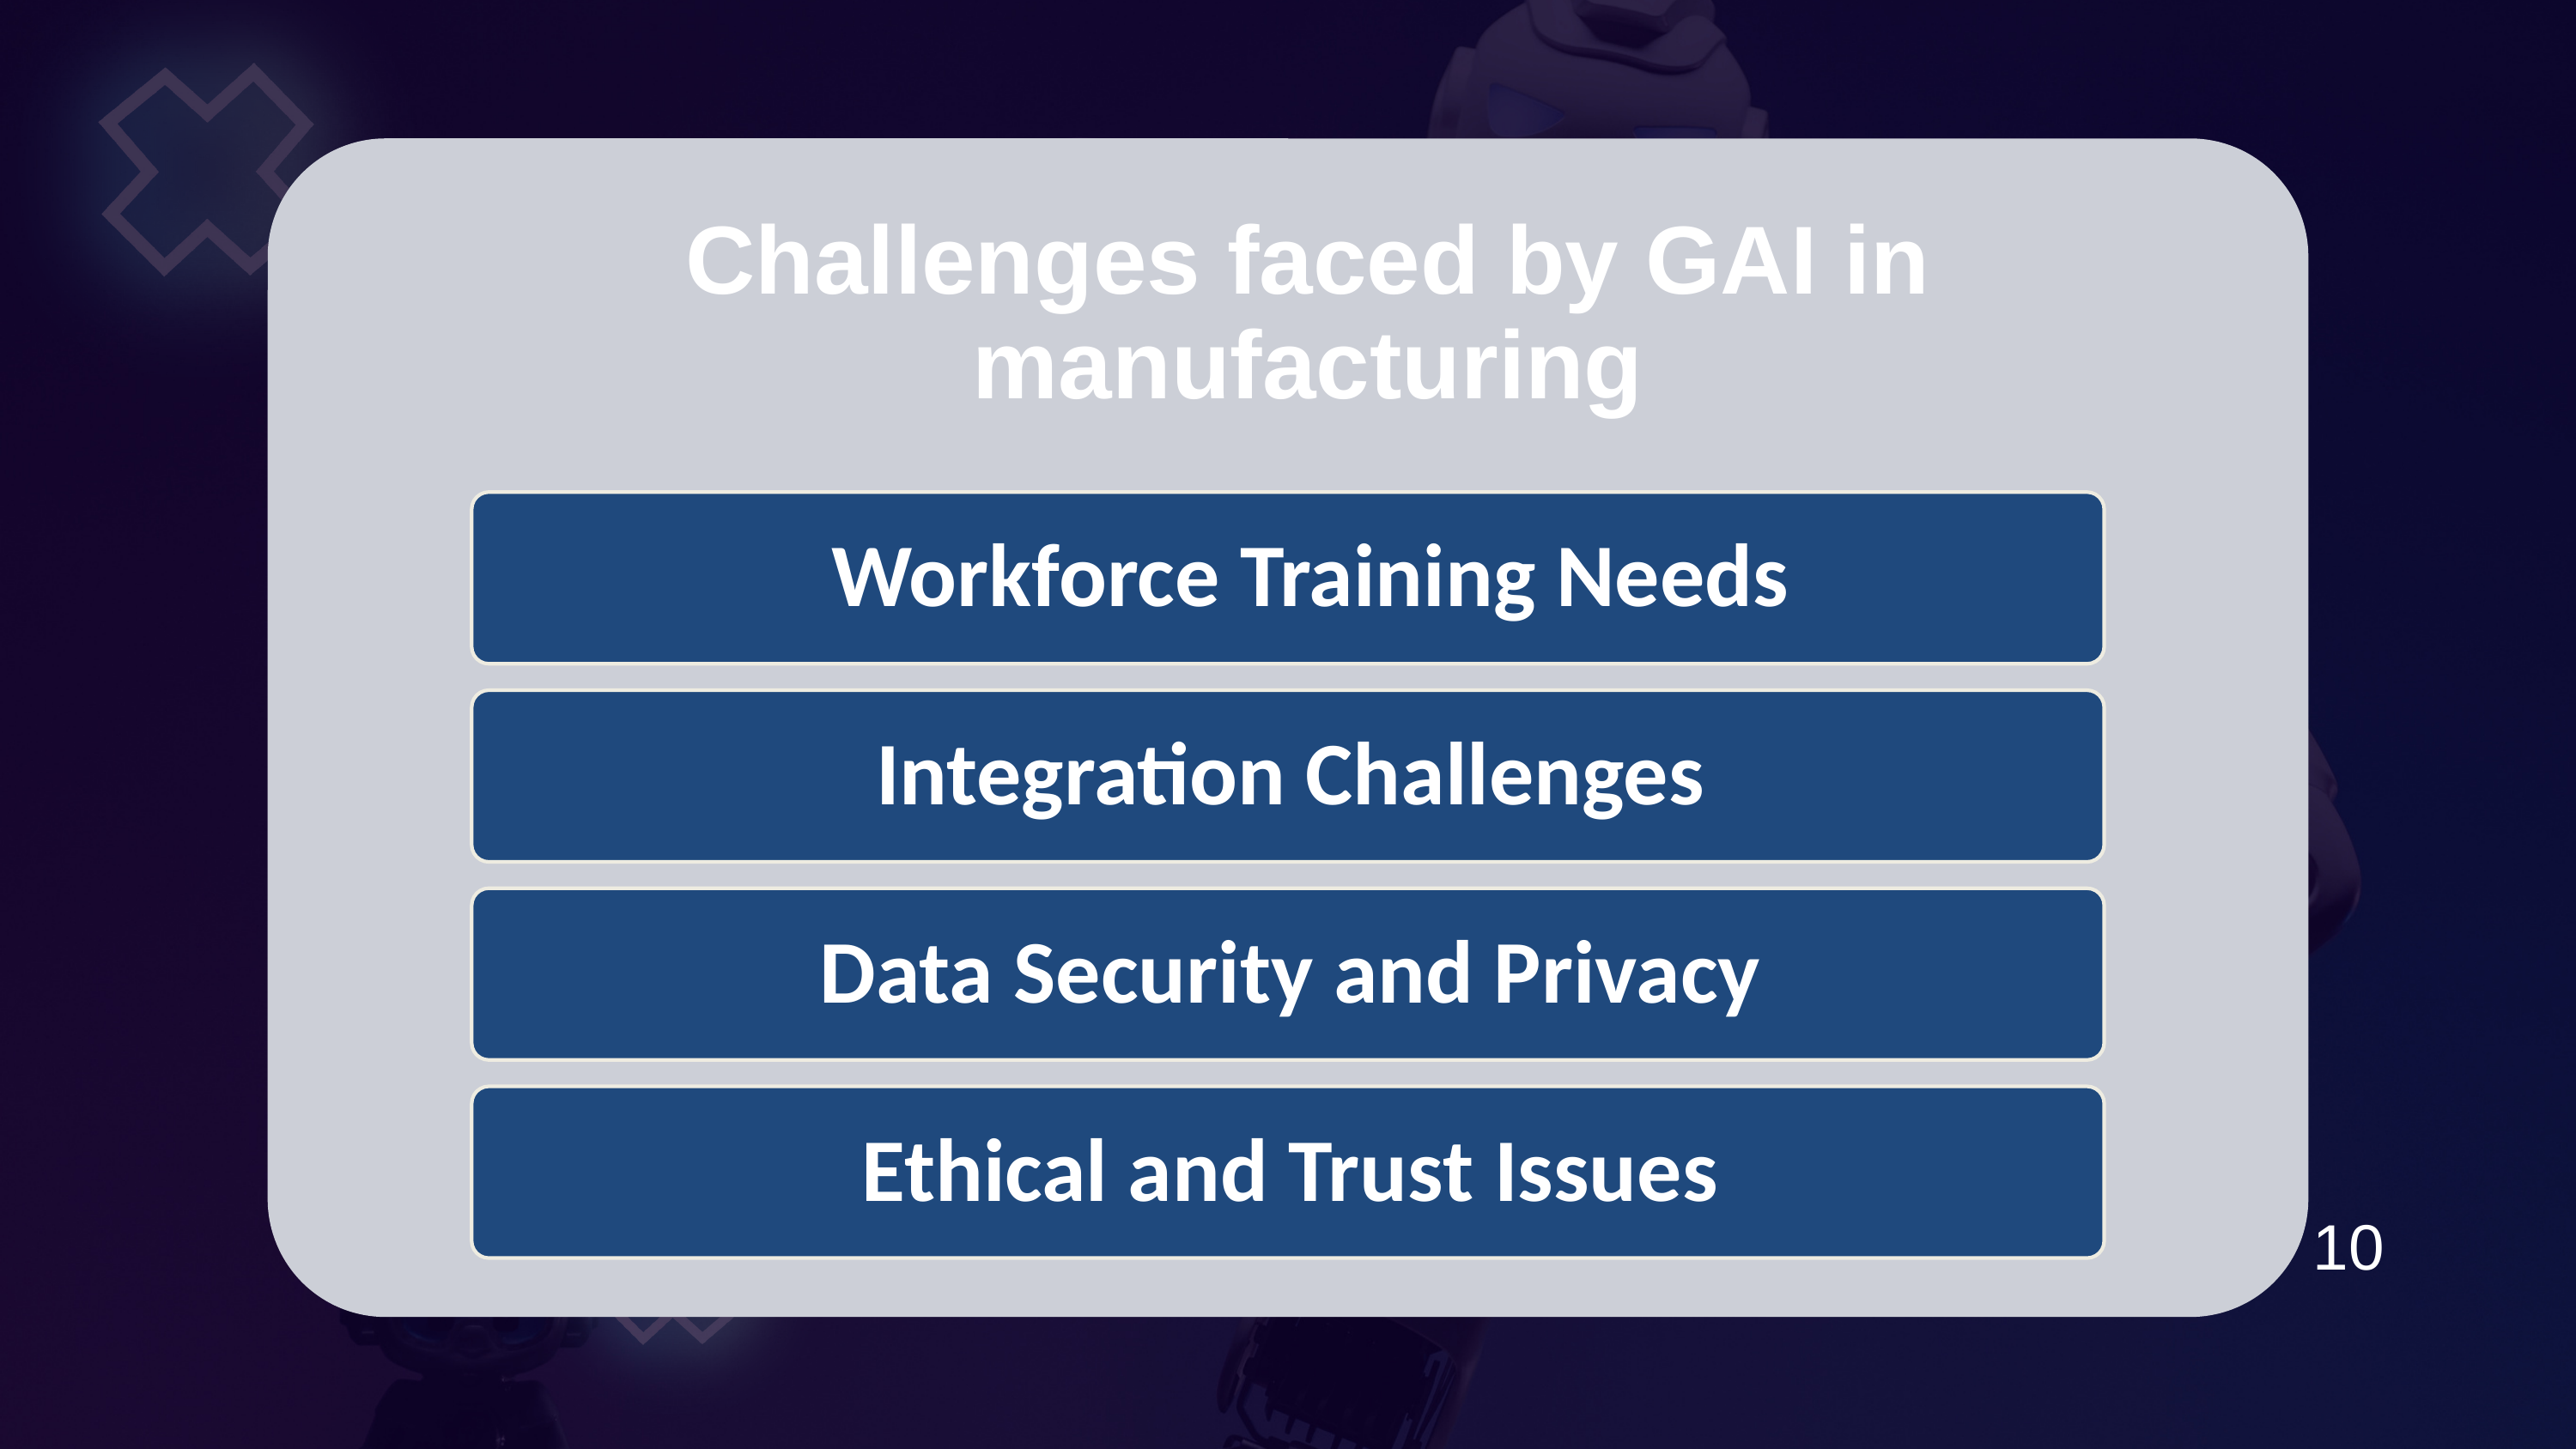

Challenges faced by GAI in manufacturing
Workforce Training Needs
Integration Challenges
Data Security and Privacy
Ethical and Trust Issues

AI unlimited

10

Advantage